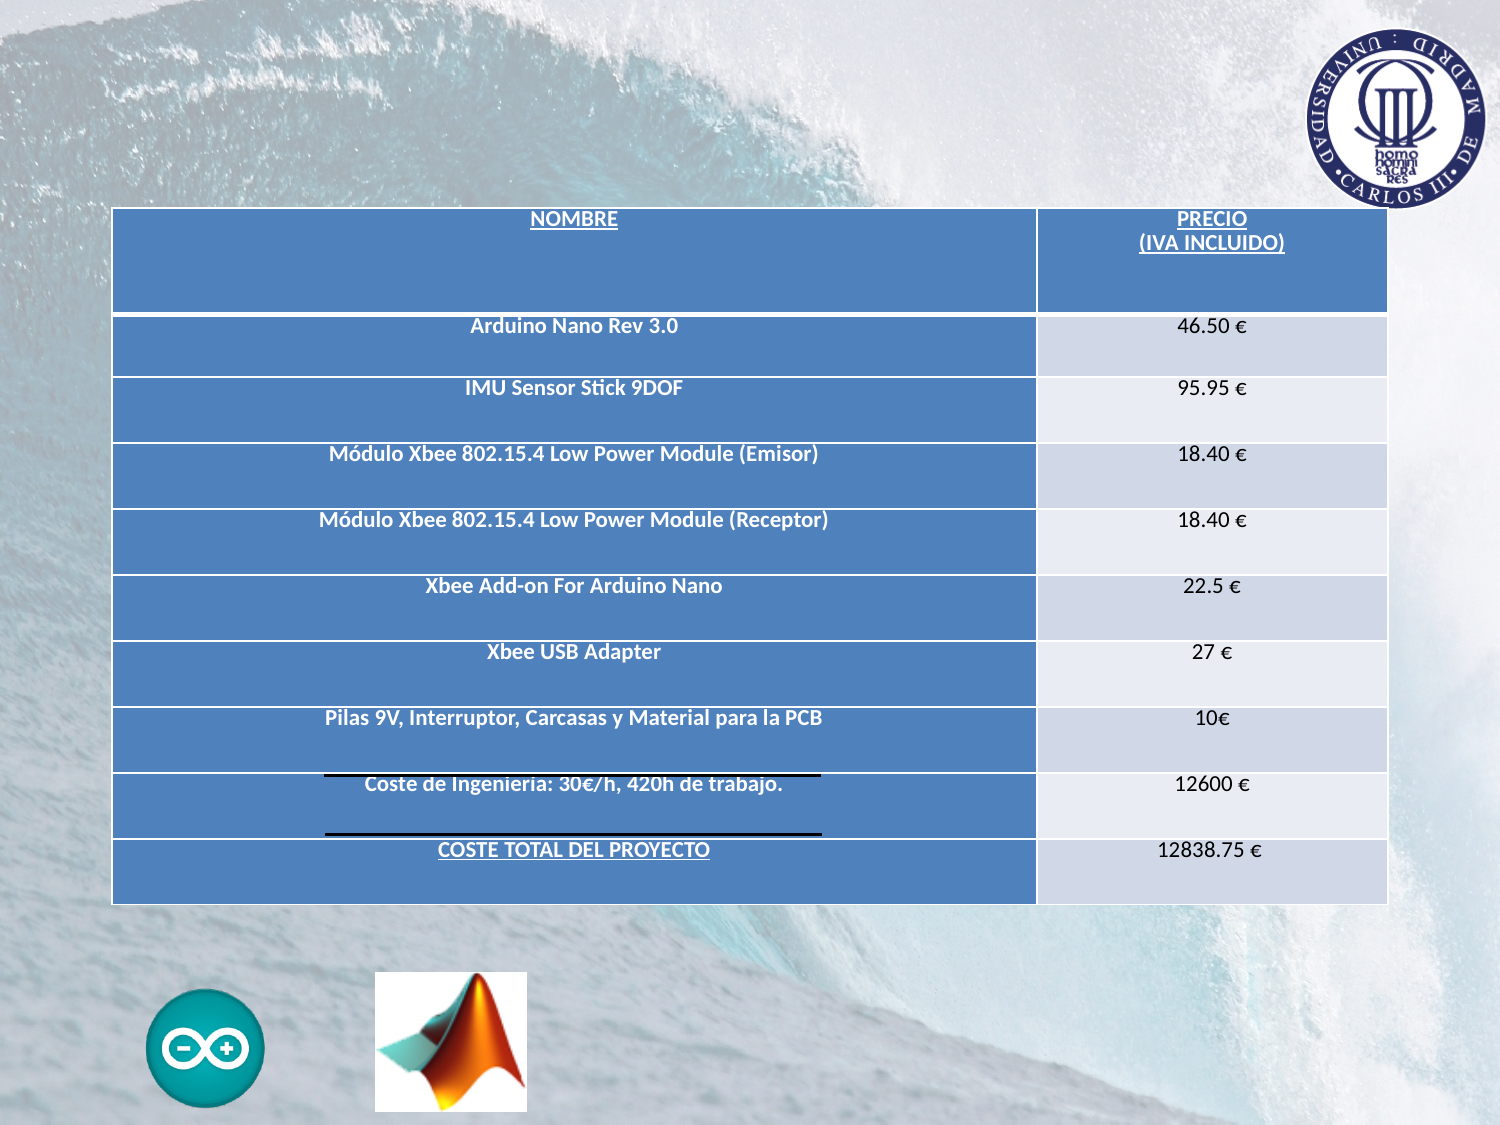

| NOMBRE | PRECIO (IVA INCLUIDO) |
| --- | --- |
| Arduino Nano Rev 3.0 | 46.50 € |
| IMU Sensor Stick 9DOF | 95.95 € |
| Módulo Xbee 802.15.4 Low Power Module (Emisor) | 18.40 € |
| Módulo Xbee 802.15.4 Low Power Module (Receptor) | 18.40 € |
| Xbee Add-on For Arduino Nano | 22.5 € |
| Xbee USB Adapter | 27 € |
| Pilas 9V, Interruptor, Carcasas y Material para la PCB | 10€ |
| Coste de Ingeniería: 30€/h, 420h de trabajo. | 12600 € |
| COSTE TOTAL DEL PROYECTO | 12838.75 € |